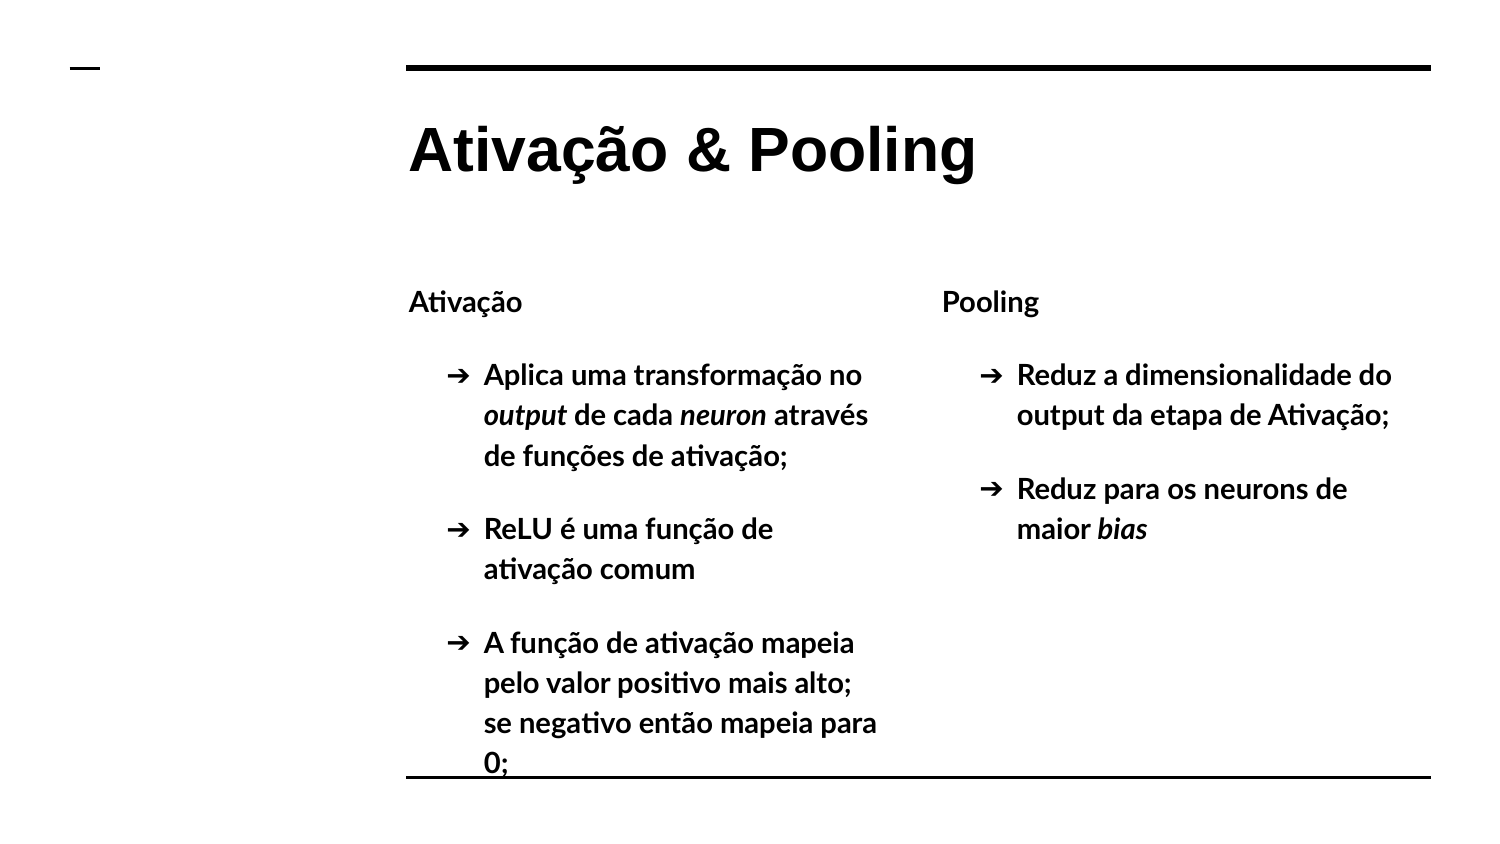

# Ativação & Pooling
Ativação
Aplica uma transformação no output de cada neuron através de funções de ativação;
ReLU é uma função de ativação comum
A função de ativação mapeia pelo valor positivo mais alto; se negativo então mapeia para 0;
Pooling
Reduz a dimensionalidade do output da etapa de Ativação;
Reduz para os neurons de maior bias